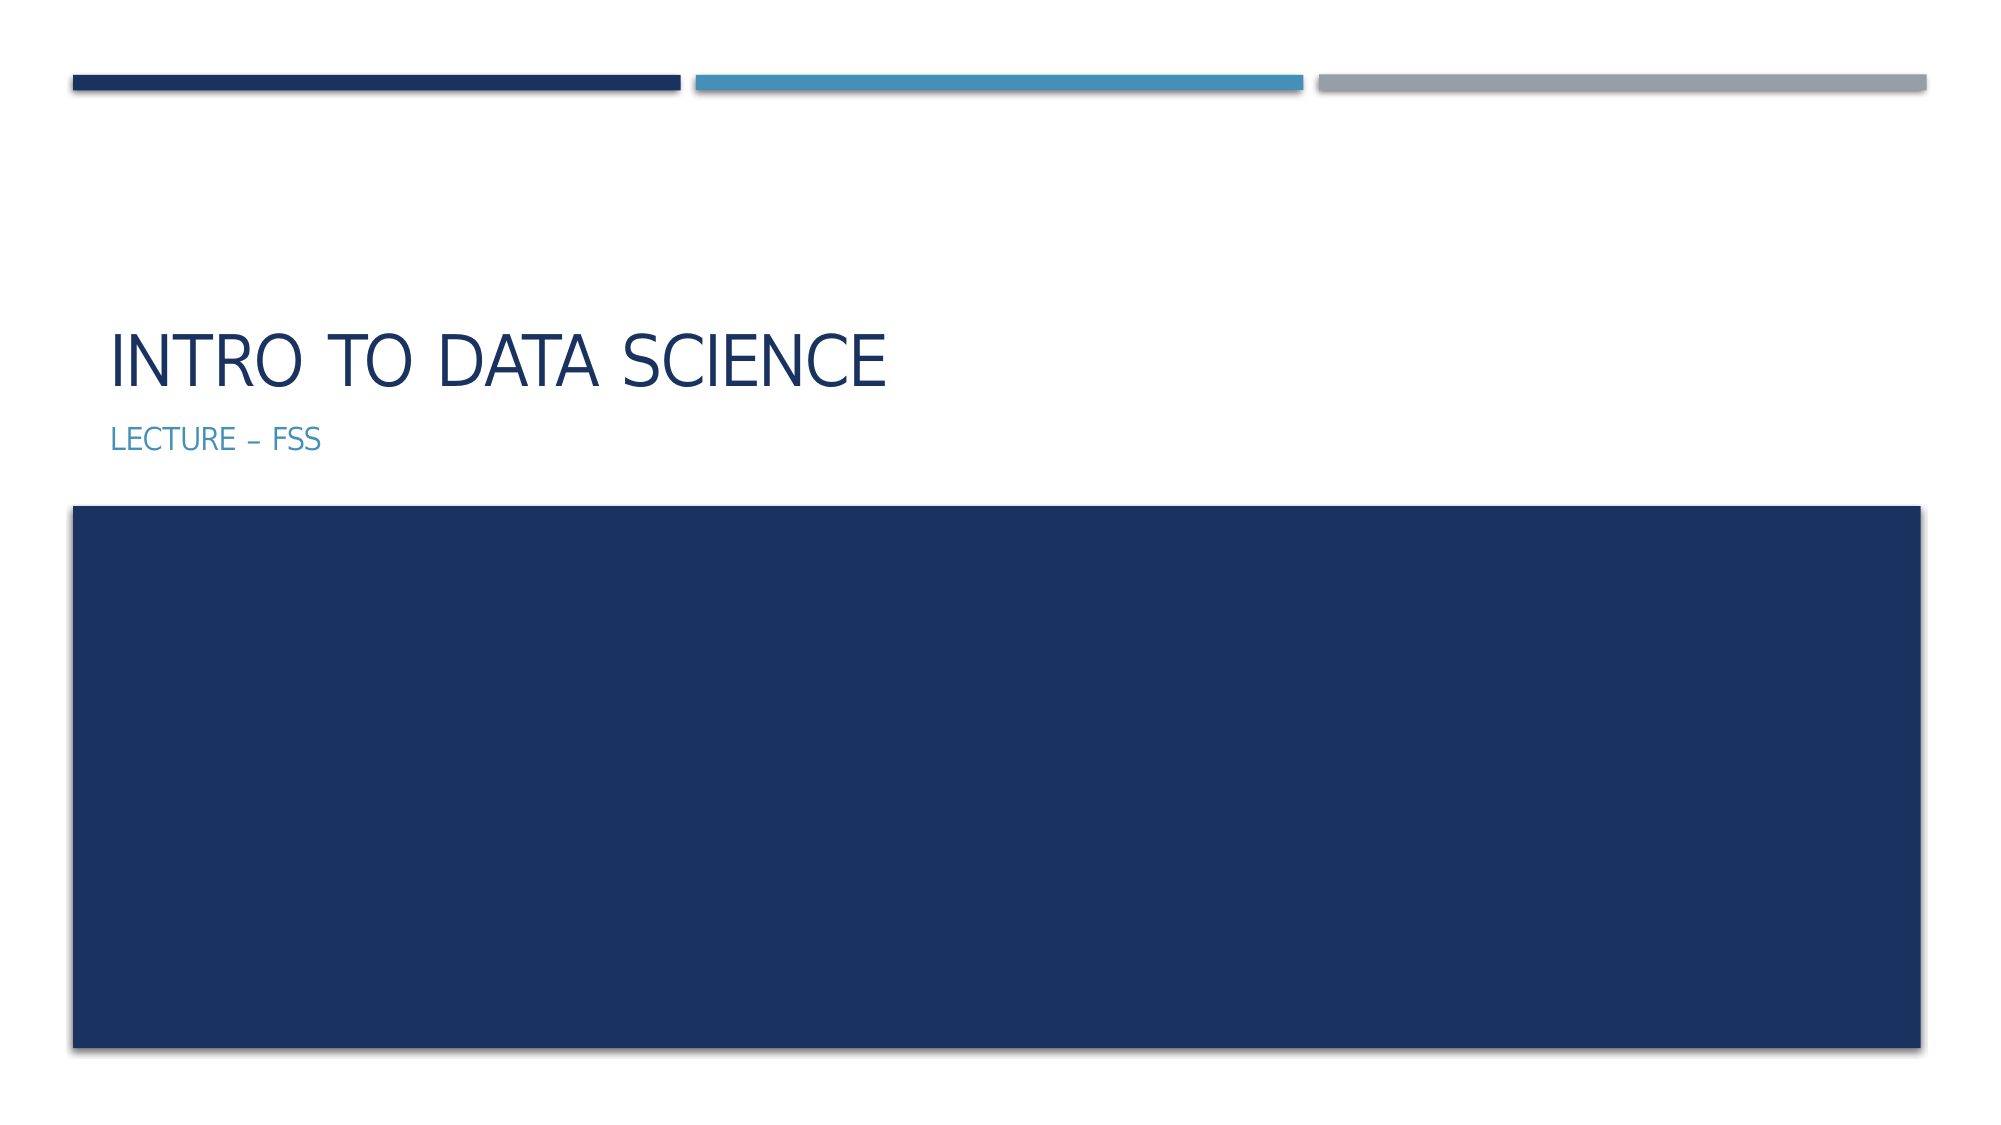

# iNTRO TO data science
Lecture – FSS